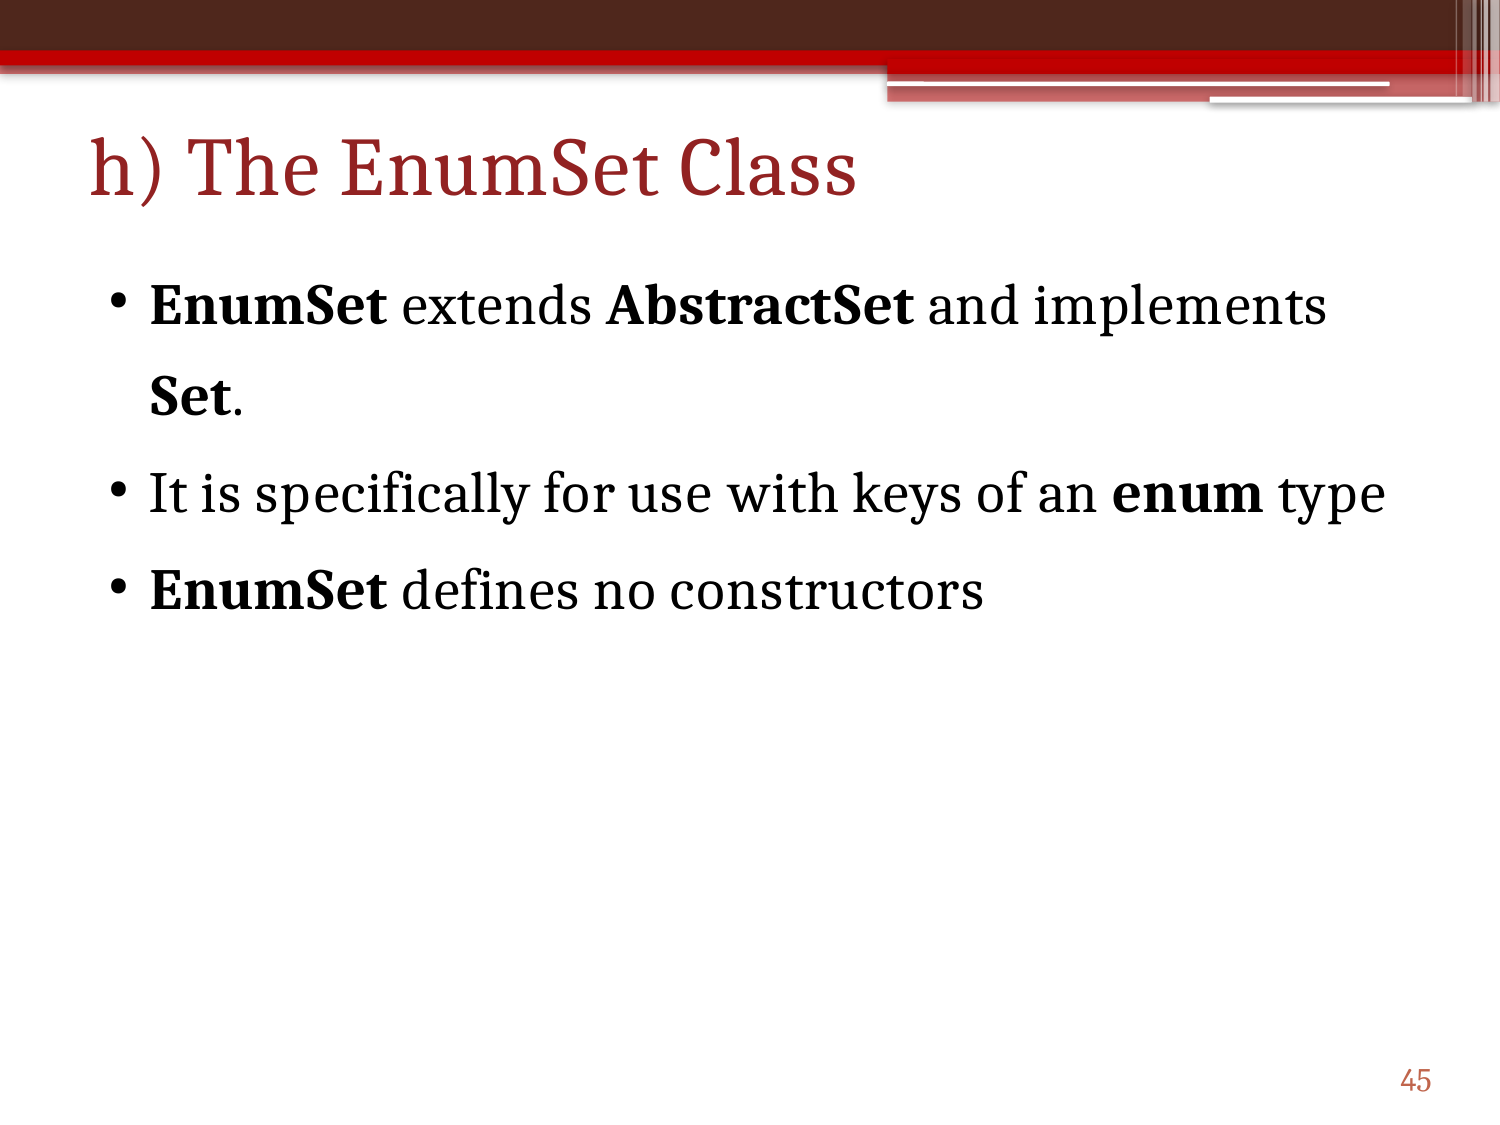

# h) The EnumSet Class
EnumSet extends AbstractSet and implements Set.
It is specifically for use with keys of an enum type
EnumSet defines no constructors

45